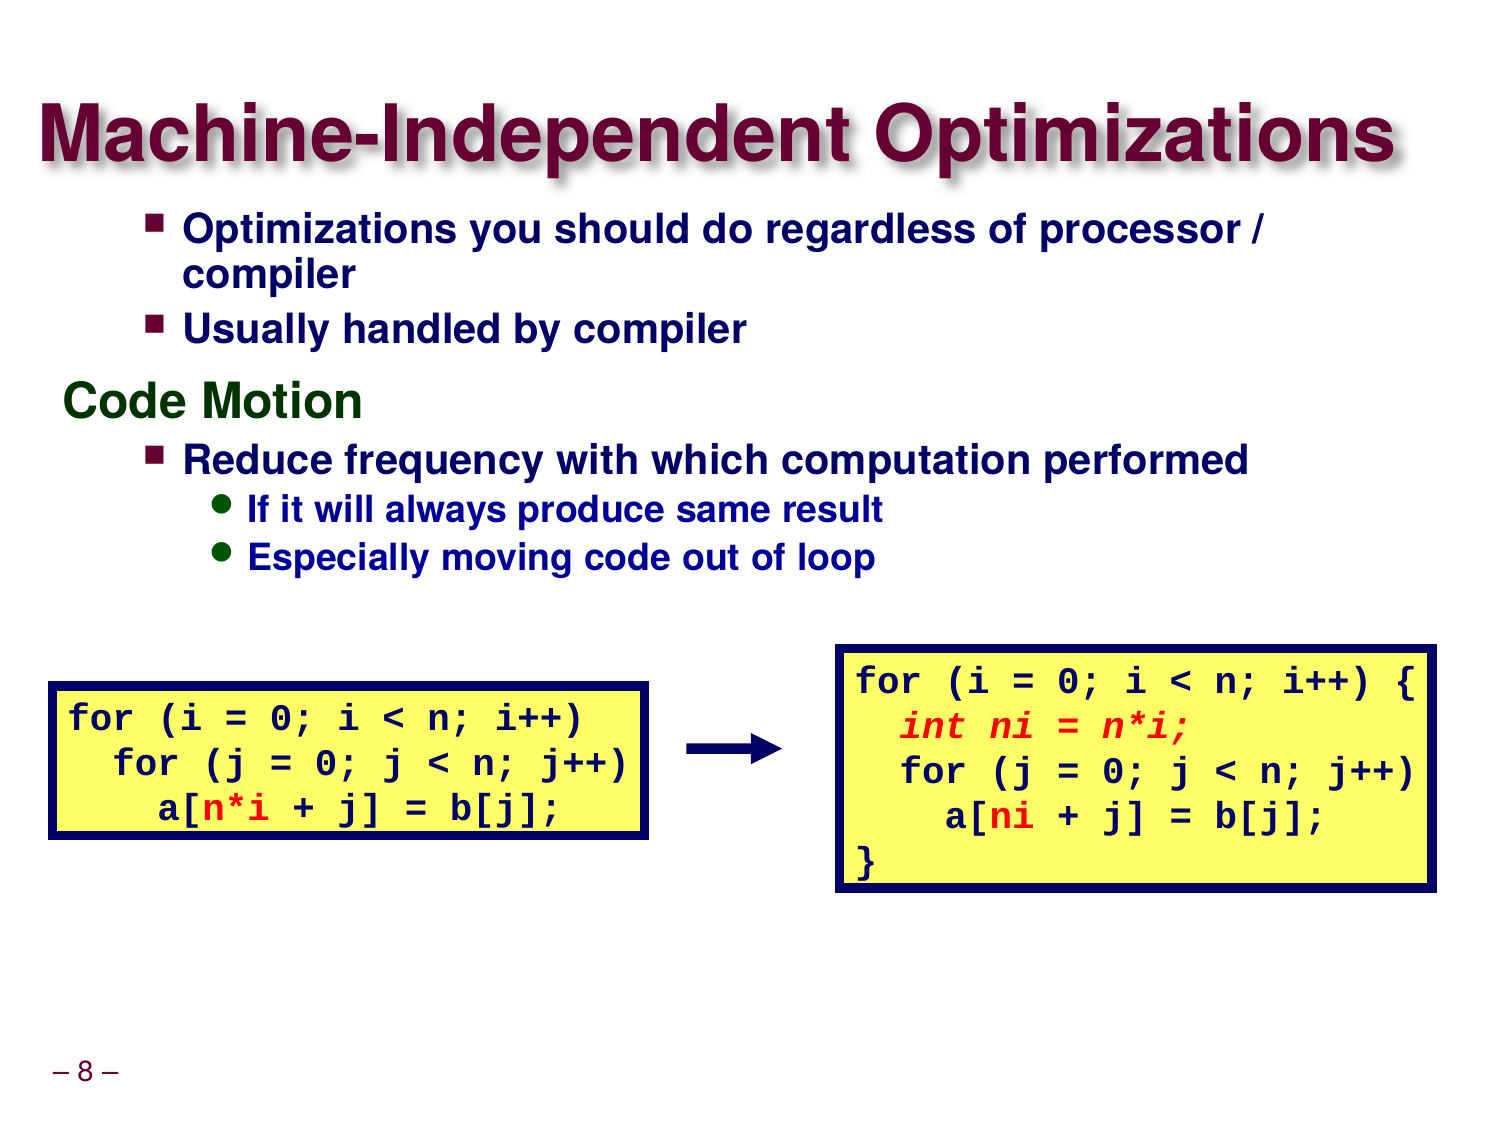

# Machine-Independent Optimizations
Optimizations you should do regardless of processor / compiler
Usually handled by compiler
Code Motion
Reduce frequency with which computation performed
If it will always produce same result
Especially moving code out of loop
for (i = 0; i < n; i++) {
  int ni = n*i;
  for (j = 0; j < n; j++)
    a[ni + j] = b[j];
}

for (i = 0; i < n; i++)
  for (j = 0; j < n; j++)
    a[n*i + j] = b[j];